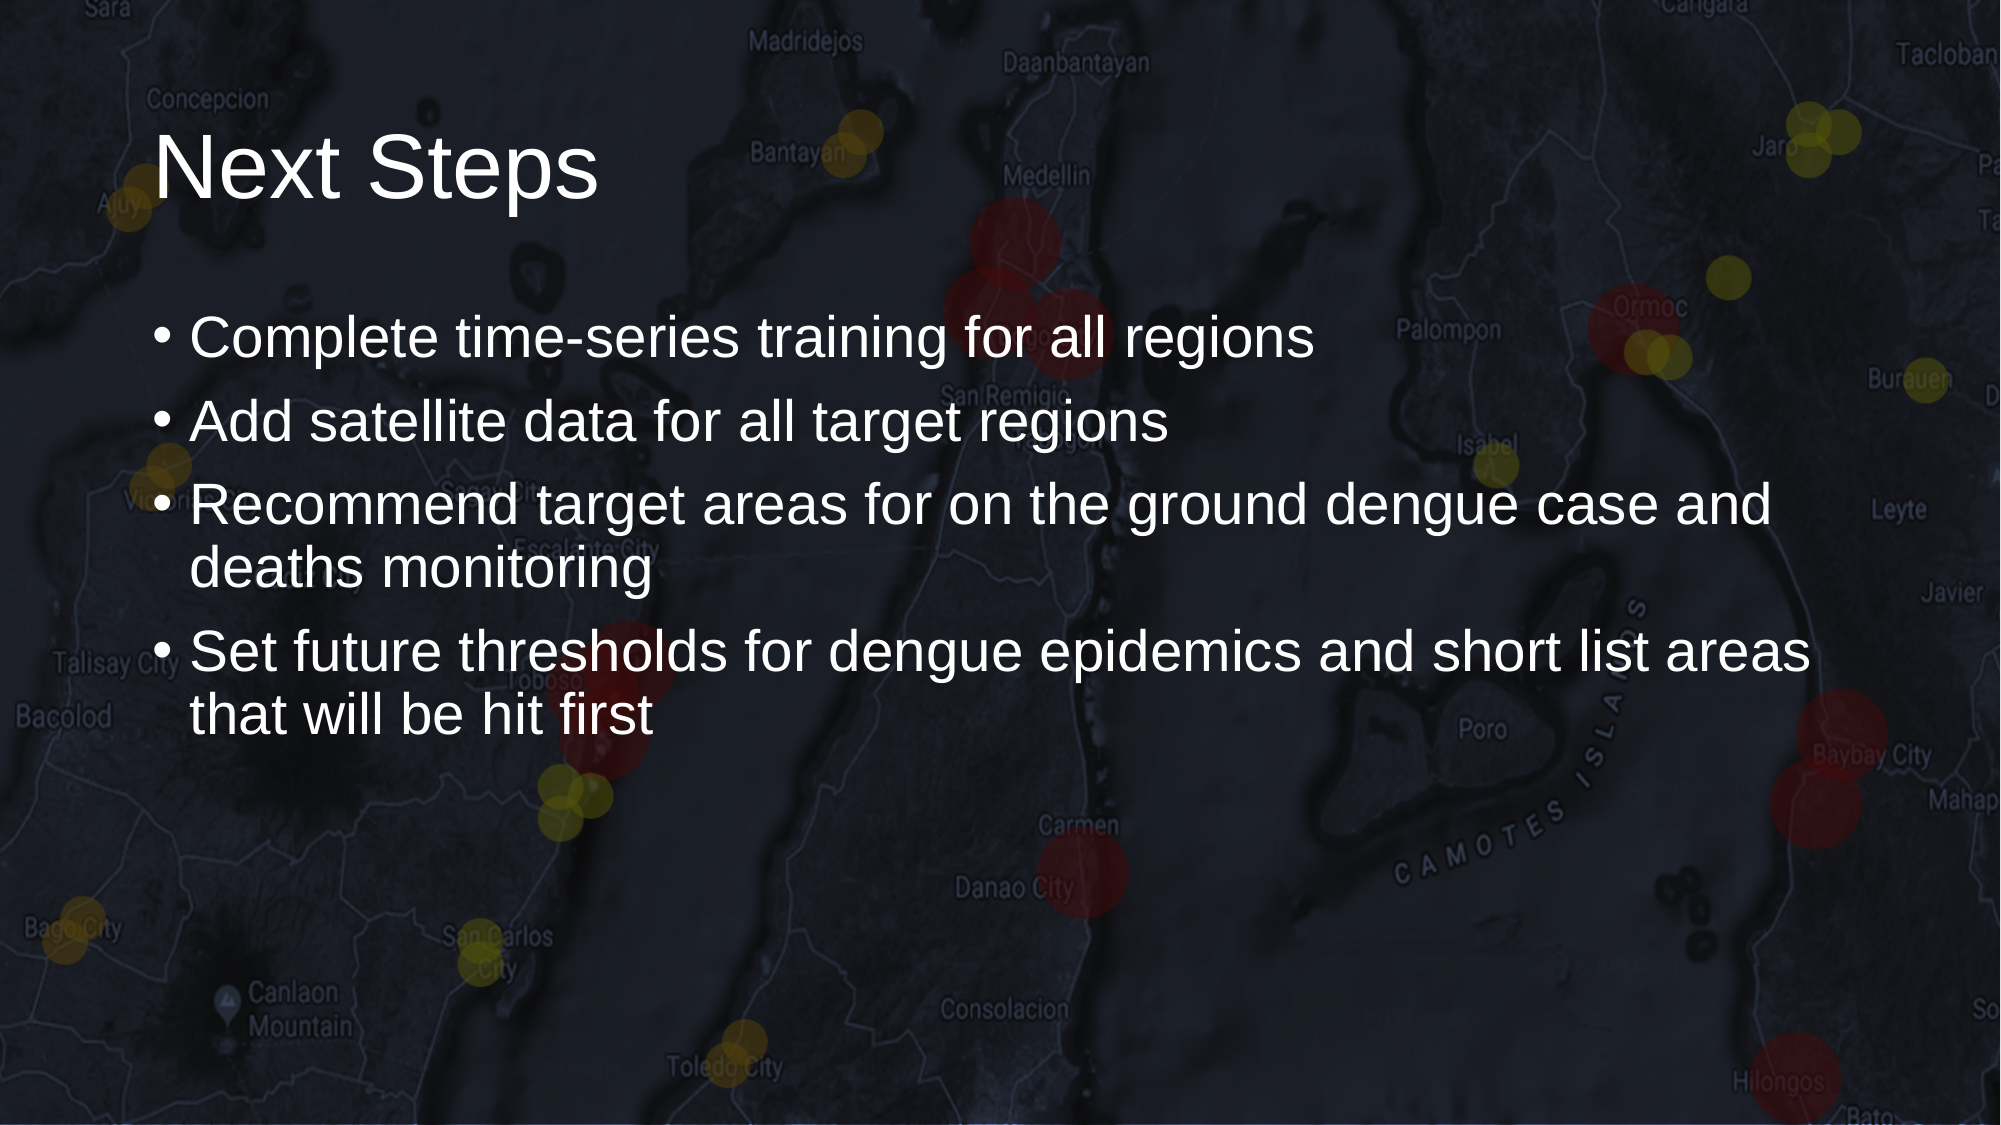

# Next Steps
Complete time-series training for all regions
Add satellite data for all target regions
Recommend target areas for on the ground dengue case and deaths monitoring
Set future thresholds for dengue epidemics and short list areas that will be hit first